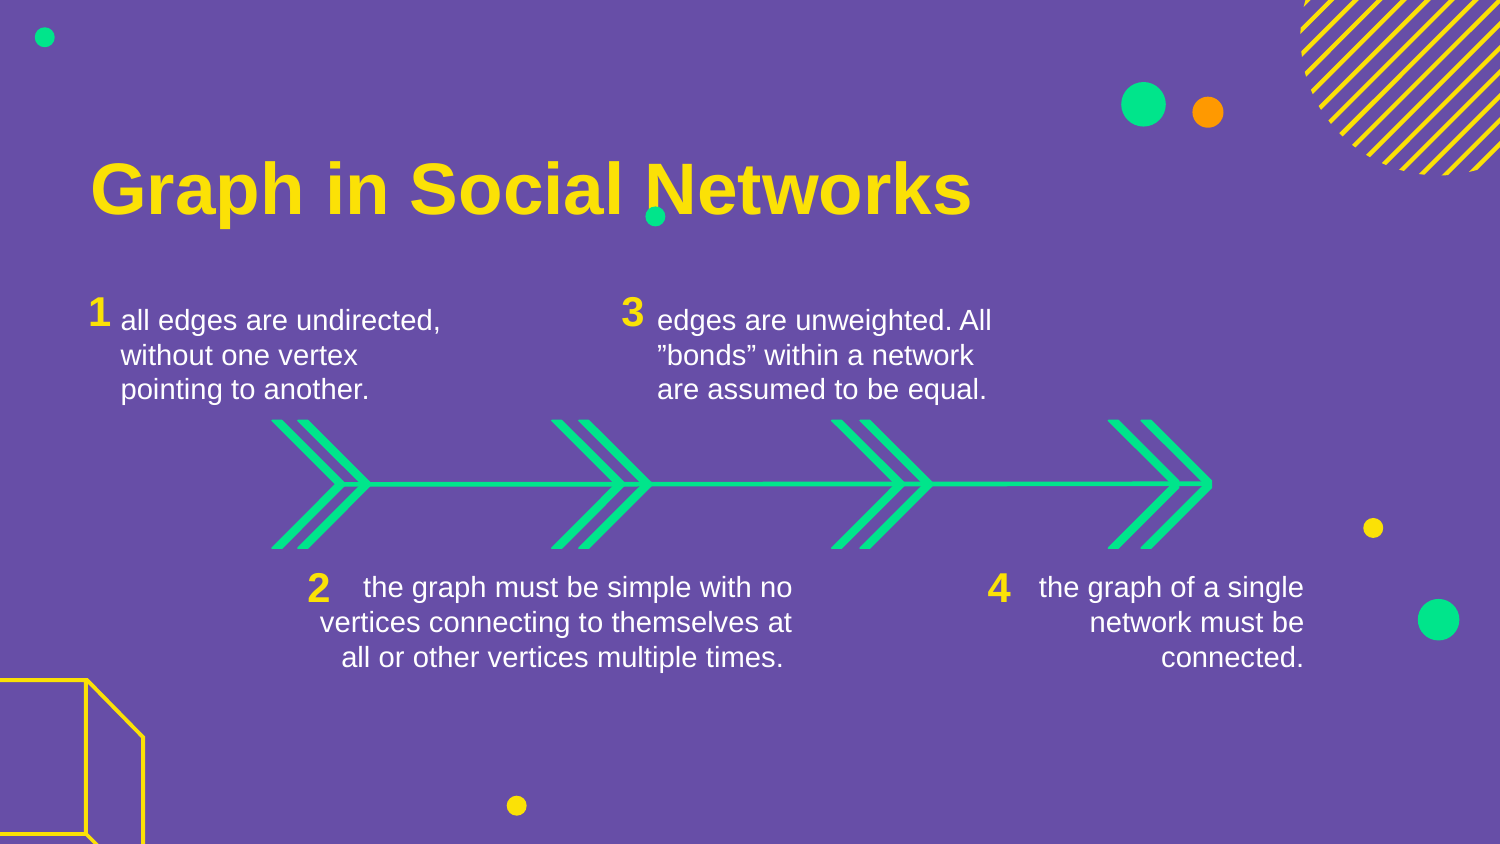

# Graph in Social Networks

1
3
all edges are undirected, without one vertex pointing to another.
edges are unweighted. All ”bonds” within a network
are assumed to be equal.

2
 the graph must be simple with no vertices connecting to themselves at all or other vertices multiple times.
4
the graph of a single network must be connected.